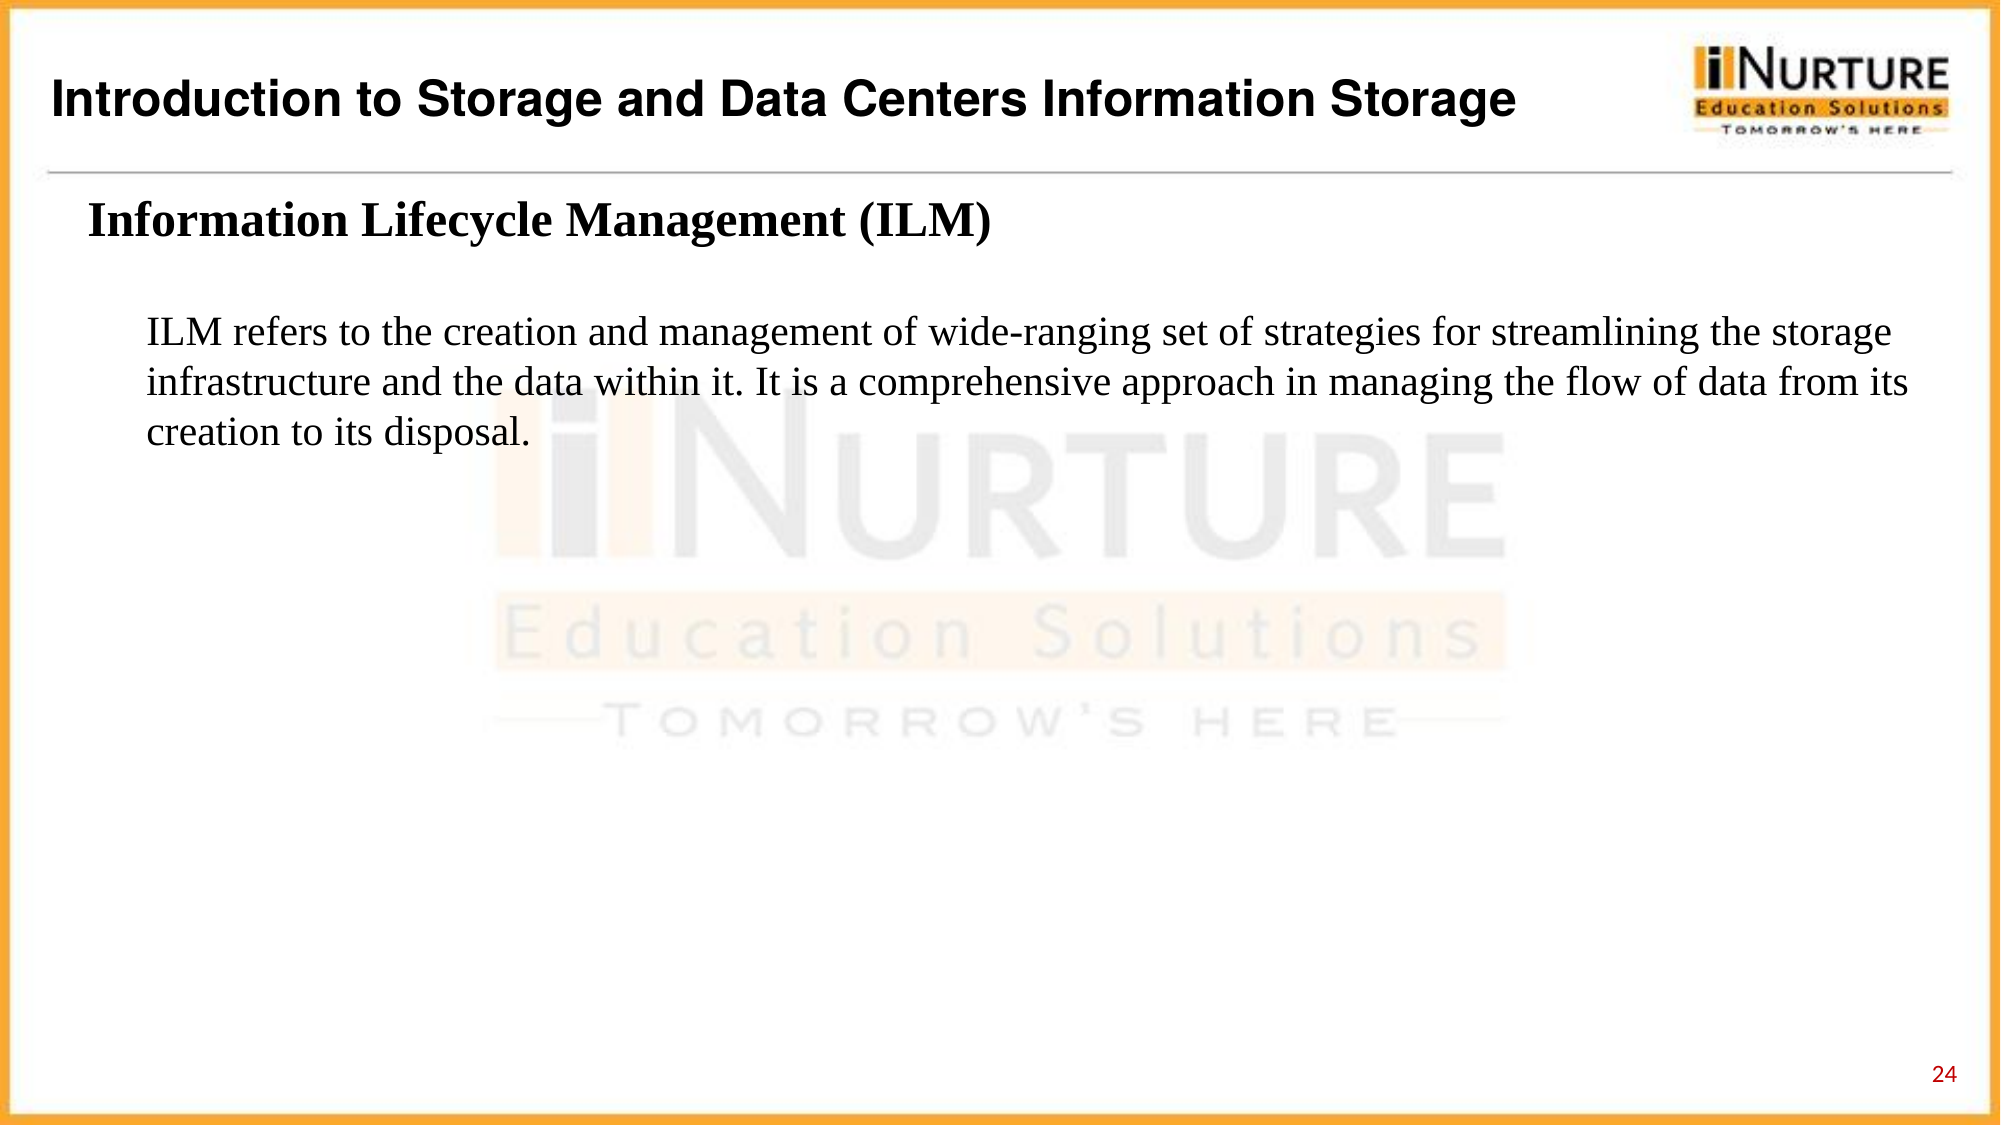

Introduction to Storage and Data Centers Information Storage
Information Lifecycle Management (ILM)

ILM refers to the creation and management of wide-ranging set of strategies for streamlining the storage infrastructure and the data within it. It is a comprehensive approach in managing the flow of data from its creation to its disposal.
24